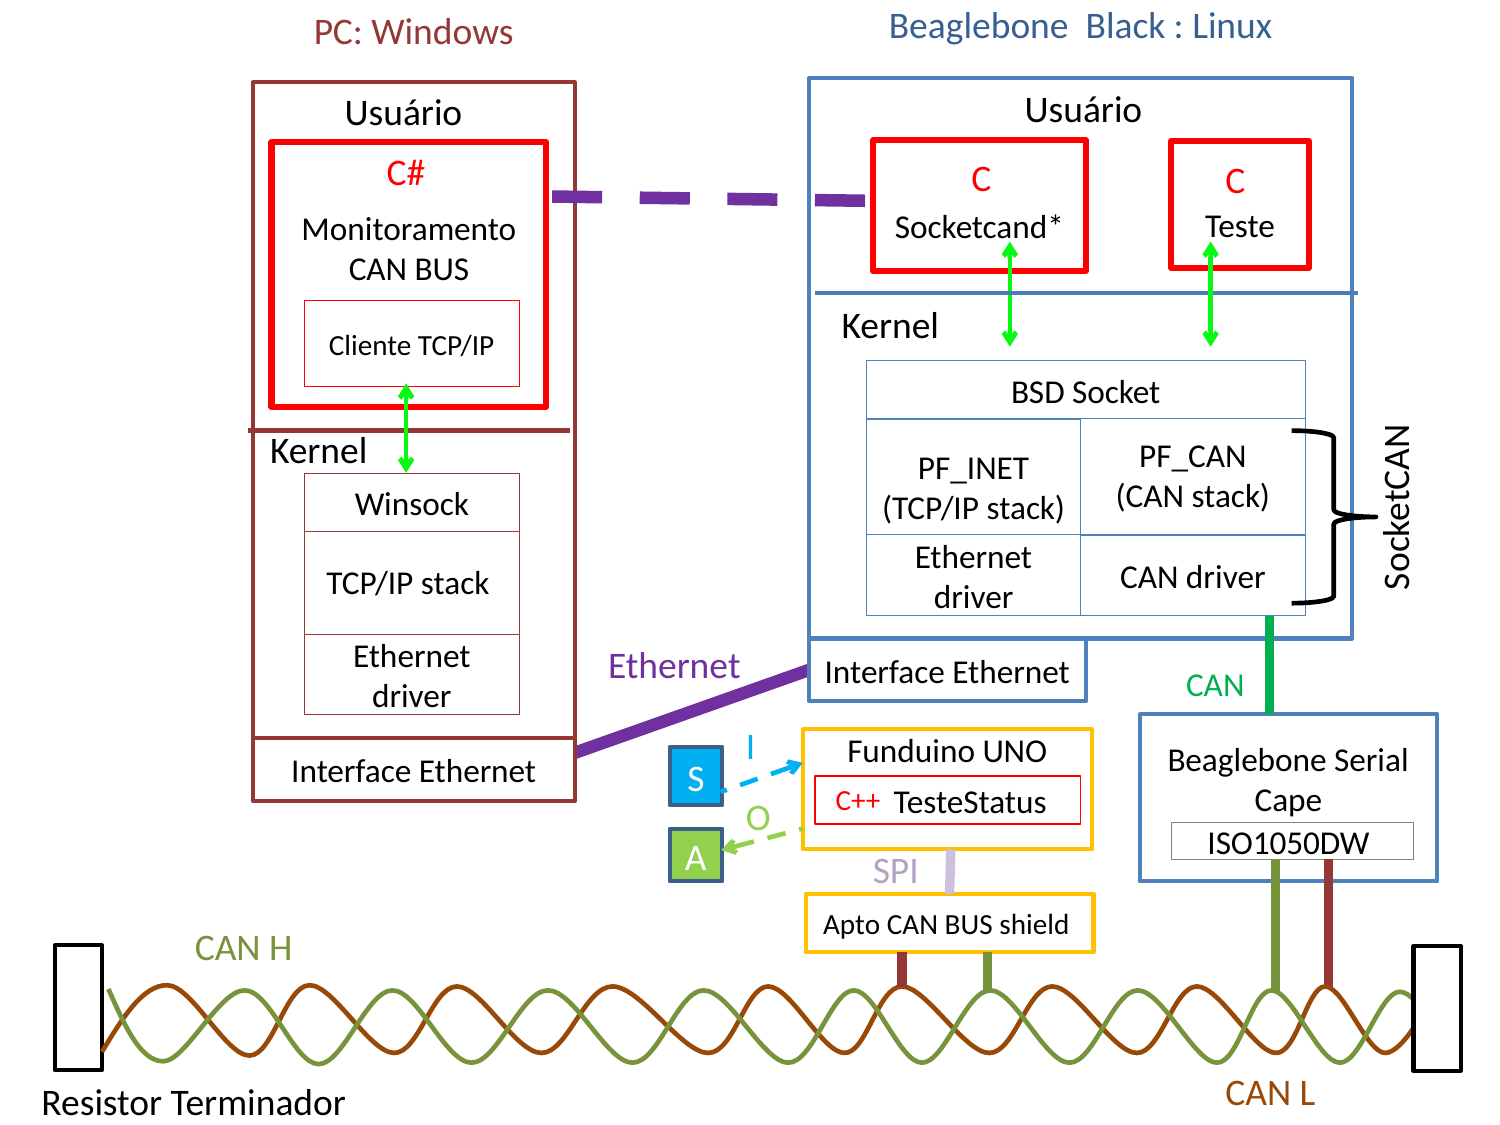

Beaglebone  Black : Linux

Usuário
Usuário

PC: Windows

C#

Socketcand*

Teste

Monitoramento CAN BUS

C
C
Kernel
Cliente TCP/IP
BSD Socket
Kernel
PF_INET (TCP/IP stack)

PF_CAN
(CAN stack)

SocketCAN

Winsock
TCP/IP stack
Ethernet driver
CAN driver
Ethernet driver
Ethernet

Interface Ethernet

CAN

Beaglebone Serial Cape

I
Funduino UNO

Interface Ethernet

S
C++

      TesteStatus

O
ISO1050DW
A
SPI
Apto CAN BUS shield
CAN H

CAN L
Resistor Terminador